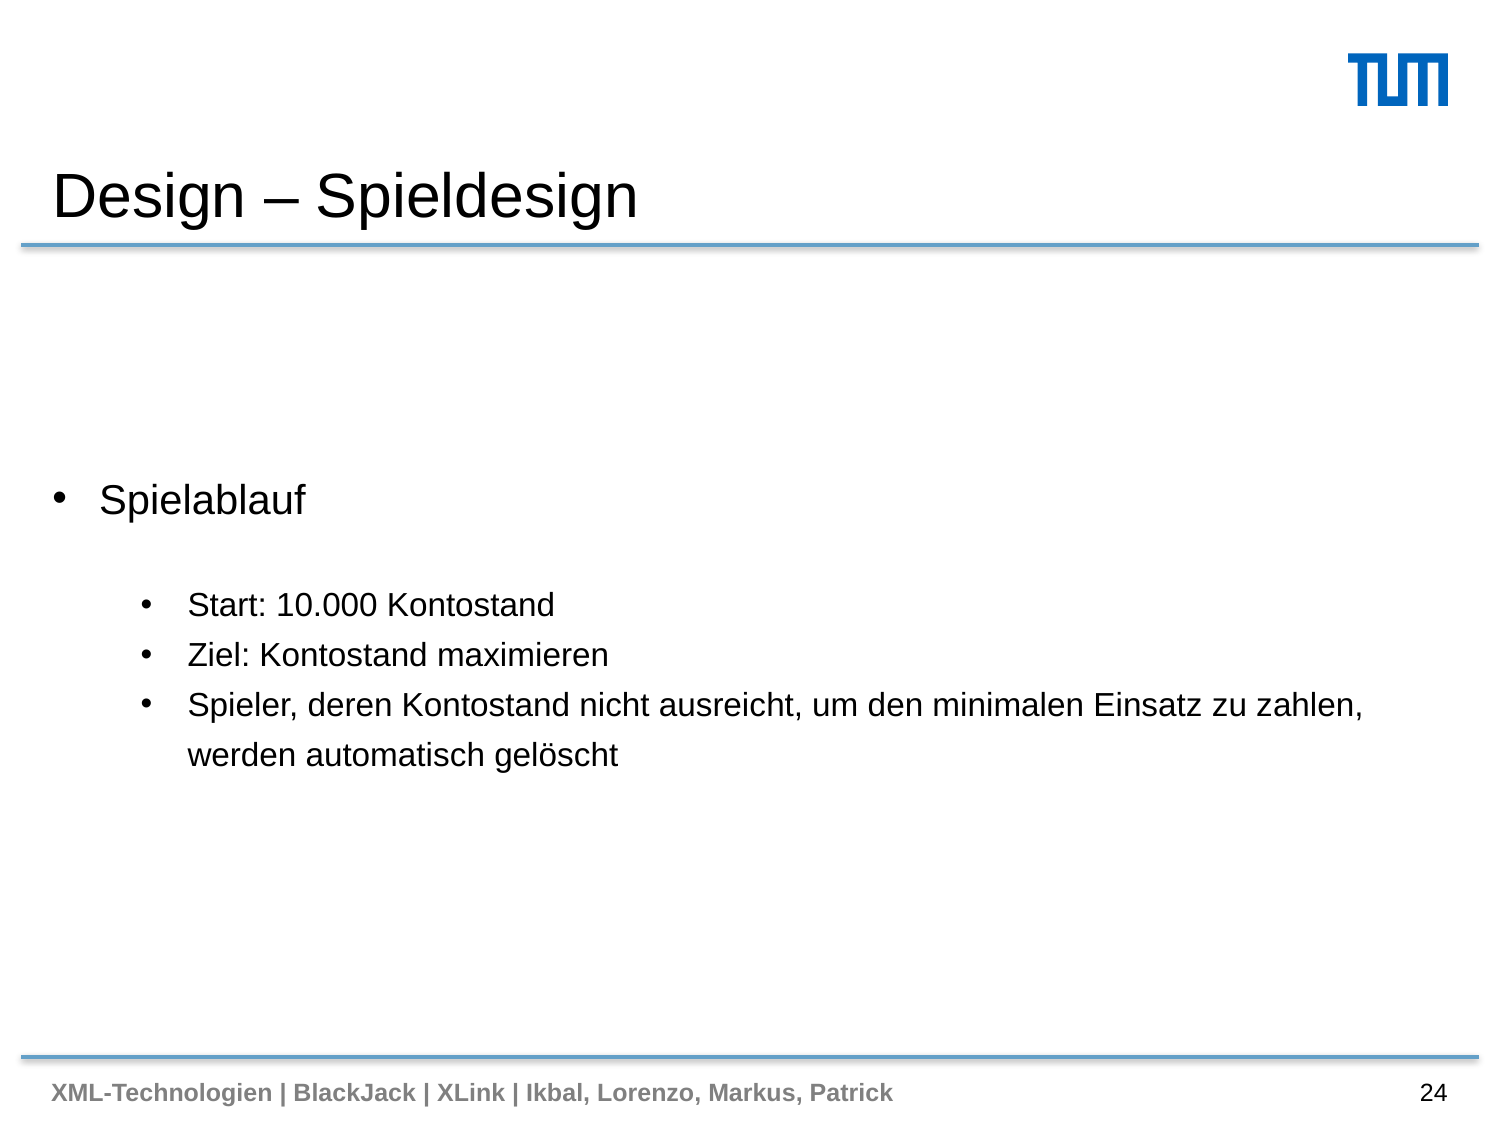

# Design – Spieldesign

Spielablauf

Start: 10.000 Kontostand
Ziel: Kontostand maximieren
Spieler, deren Kontostand nicht ausreicht, um den minimalen Einsatz zu zahlen,
werden automatisch gelöscht
XML-Technologien | BlackJack | XLink | Ikbal, Lorenzo, Markus, Patrick
24